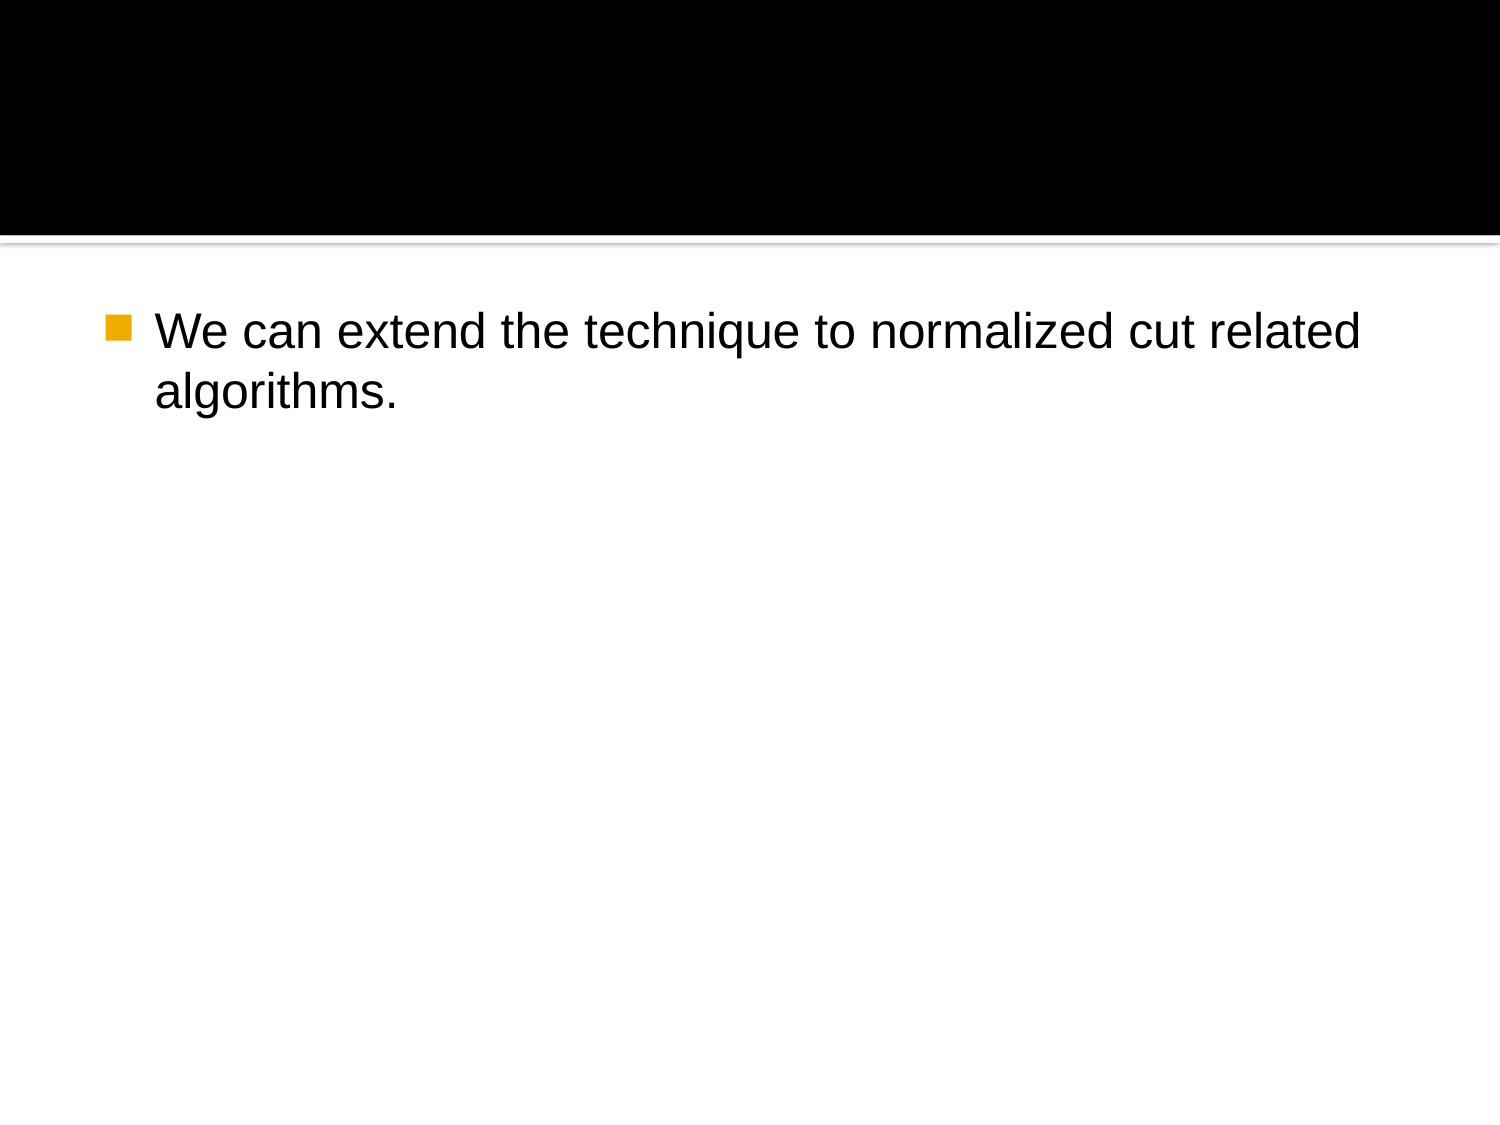

#
We can extend the technique to normalized cut related algorithms.